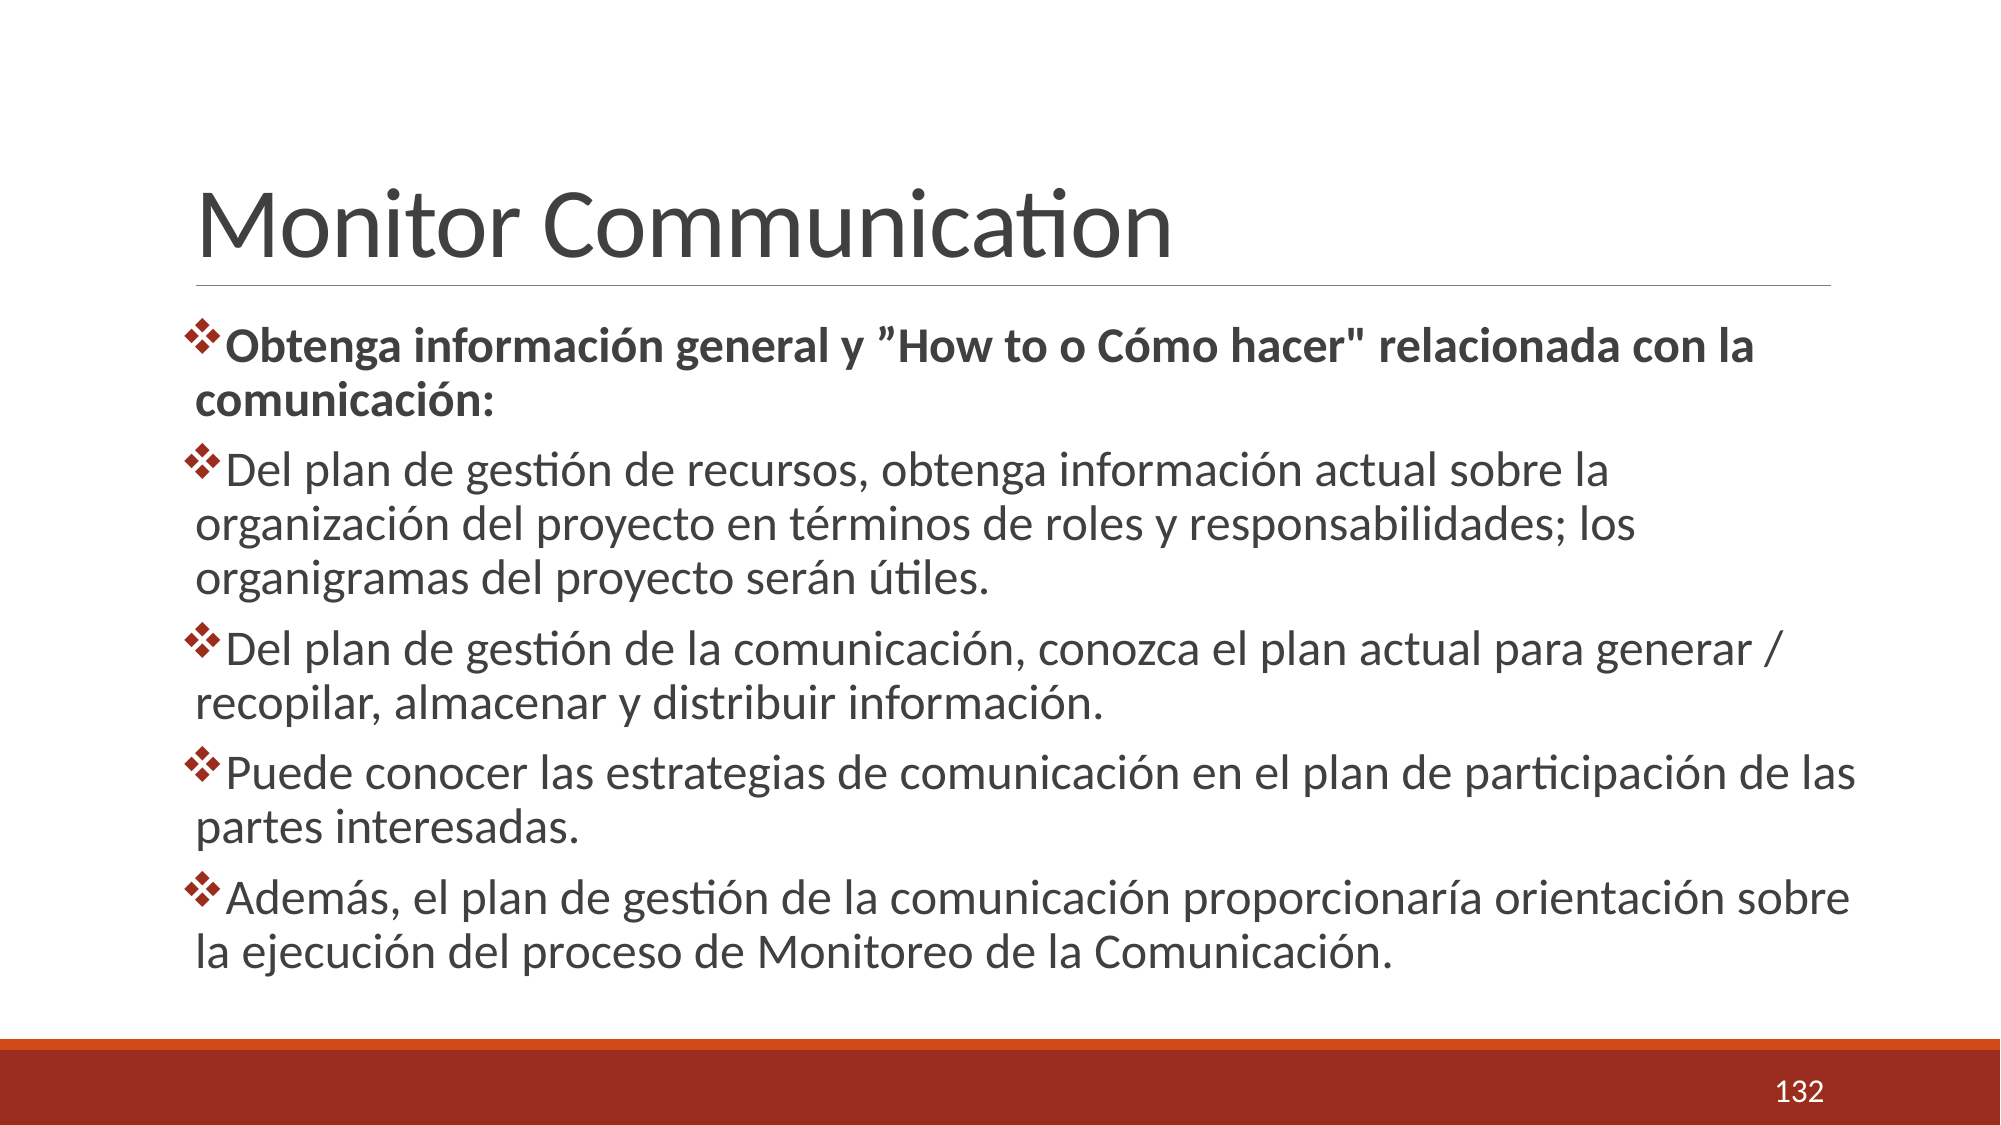

# Monitor Communication
Obtenga información general y ”How to o Cómo hacer" relacionada con la comunicación:
Del plan de gestión de recursos, obtenga información actual sobre la organización del proyecto en términos de roles y responsabilidades; los organigramas del proyecto serán útiles.
Del plan de gestión de la comunicación, conozca el plan actual para generar / recopilar, almacenar y distribuir información.
Puede conocer las estrategias de comunicación en el plan de participación de las partes interesadas.
Además, el plan de gestión de la comunicación proporcionaría orientación sobre la ejecución del proceso de Monitoreo de la Comunicación.
132